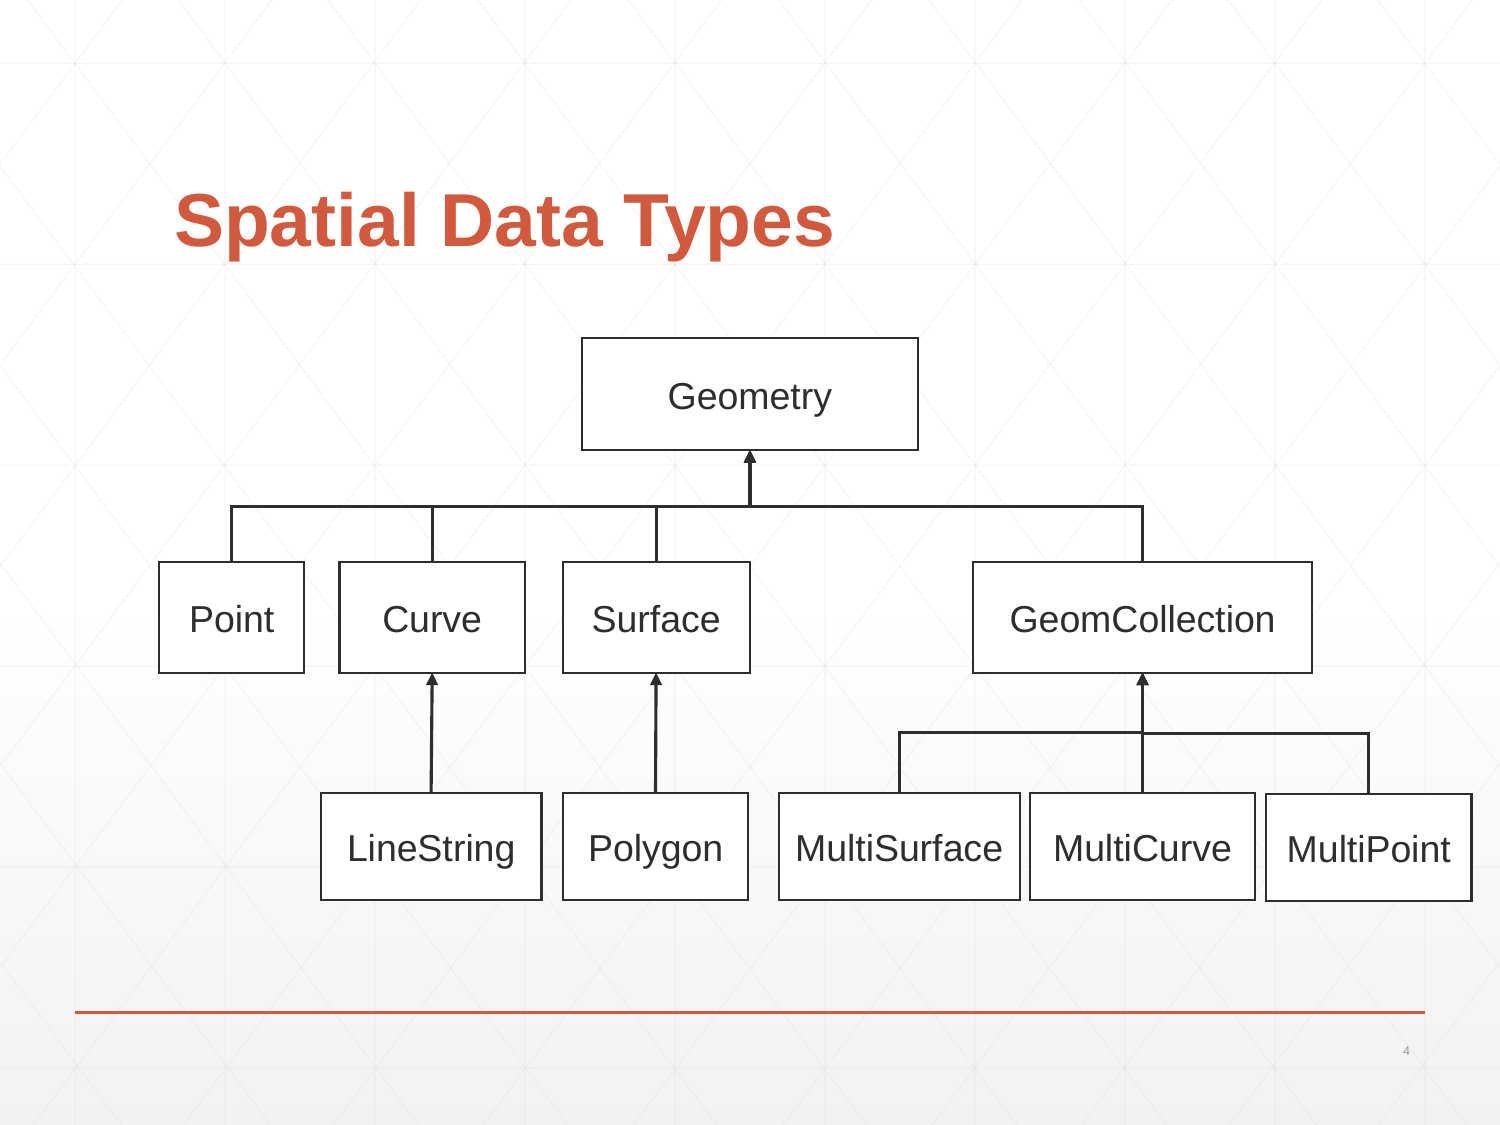

# Spatial Data Types
Geometry
Point
Surface
Curve
GeomCollection
MultiCurve
LineString
Polygon
MultiSurface
MultiPoint
4